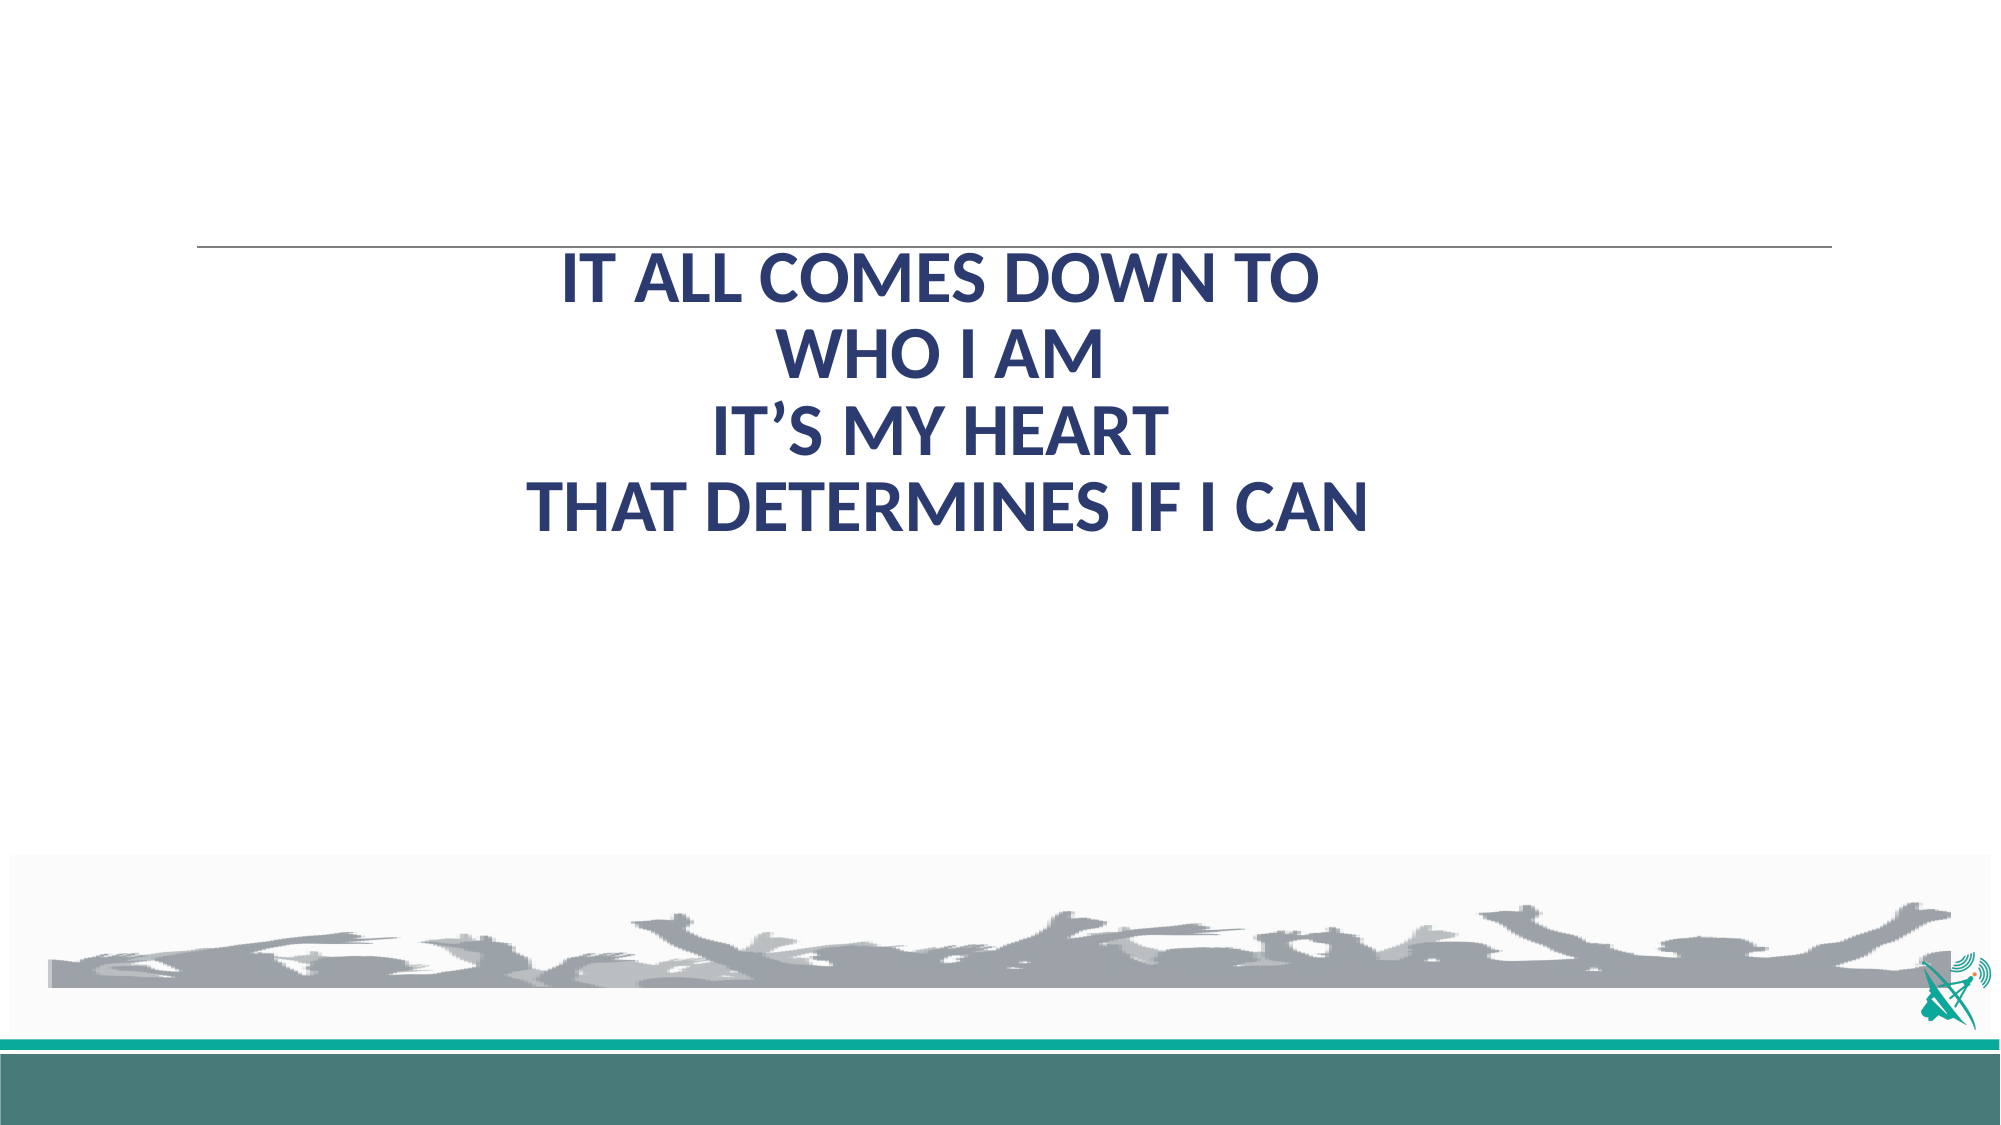

# IT ALL COMES DOWN TO WHO I AM IT’S MY HEART THAT DETERMINES IF I CAN